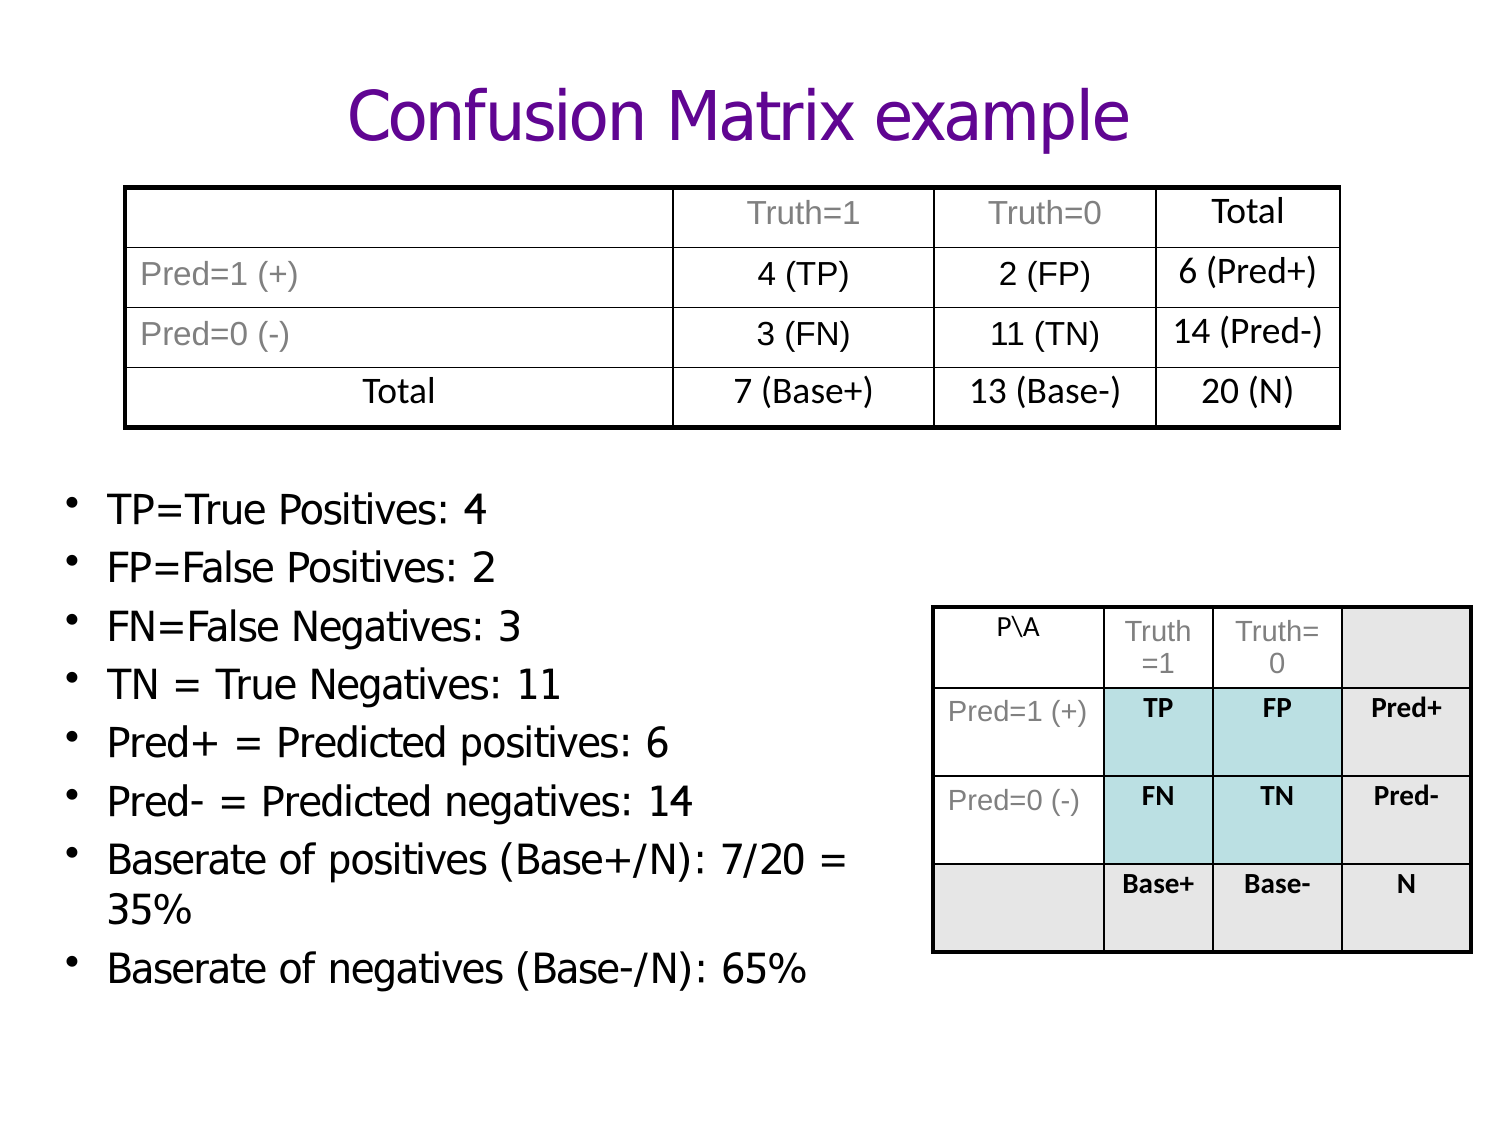

# Confusion Matrix example
|  | Truth=1 | Truth=0 | Total |
| --- | --- | --- | --- |
| Pred=1 (+) | 4 (TP) | 2 (FP) | 6 (Pred+) |
| Pred=0 (-) | 3 (FN) | 11 (TN) | 14 (Pred-) |
| Total | 7 (Base+) | 13 (Base-) | 20 (N) |
TP=True Positives: 4
FP=False Positives: 2
FN=False Negatives: 3
TN = True Negatives: 11
Pred+ = Predicted positives: 6
Pred- = Predicted negatives: 14
Baserate of positives (Base+/N): 7/20 =  35%
Baserate of negatives (Base-/N): 65%
| P\A | Truth=1 | Truth=0 |  |
| --- | --- | --- | --- |
| Pred=1 (+) | TP | FP | Pred+ |
| Pred=0 (-) | FN | TN | Pred- |
|  | Base+ | Base- | N |